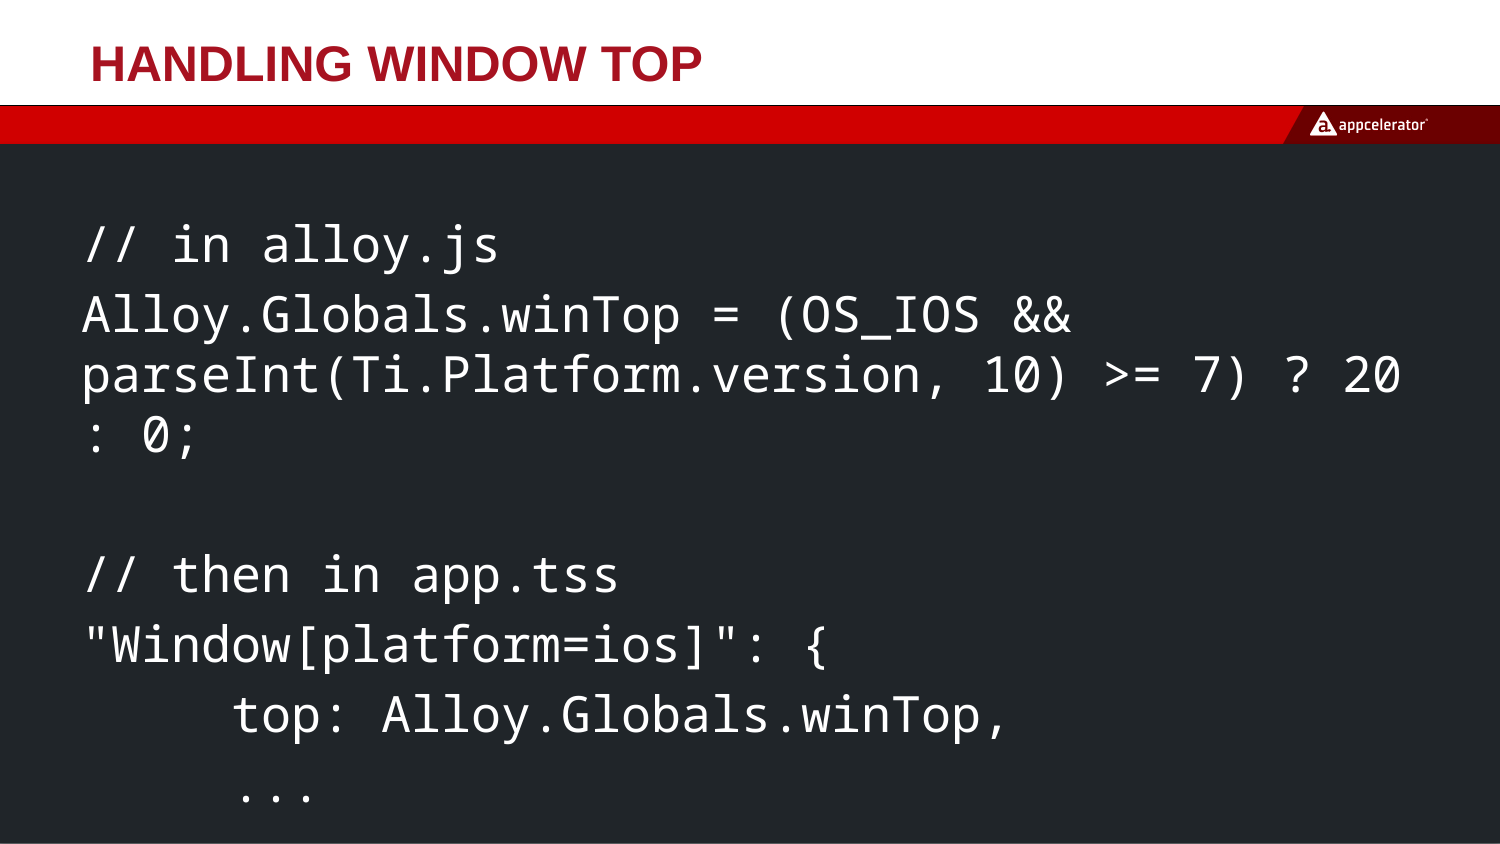

# Handling Window Top

// in alloy.js
Alloy.Globals.winTop = (OS_IOS && parseInt(Ti.Platform.version, 10) >= 7) ? 20 : 0;

// then in app.tss
"Window[platform=ios]": {
     top: Alloy.Globals.winTop,
     ...